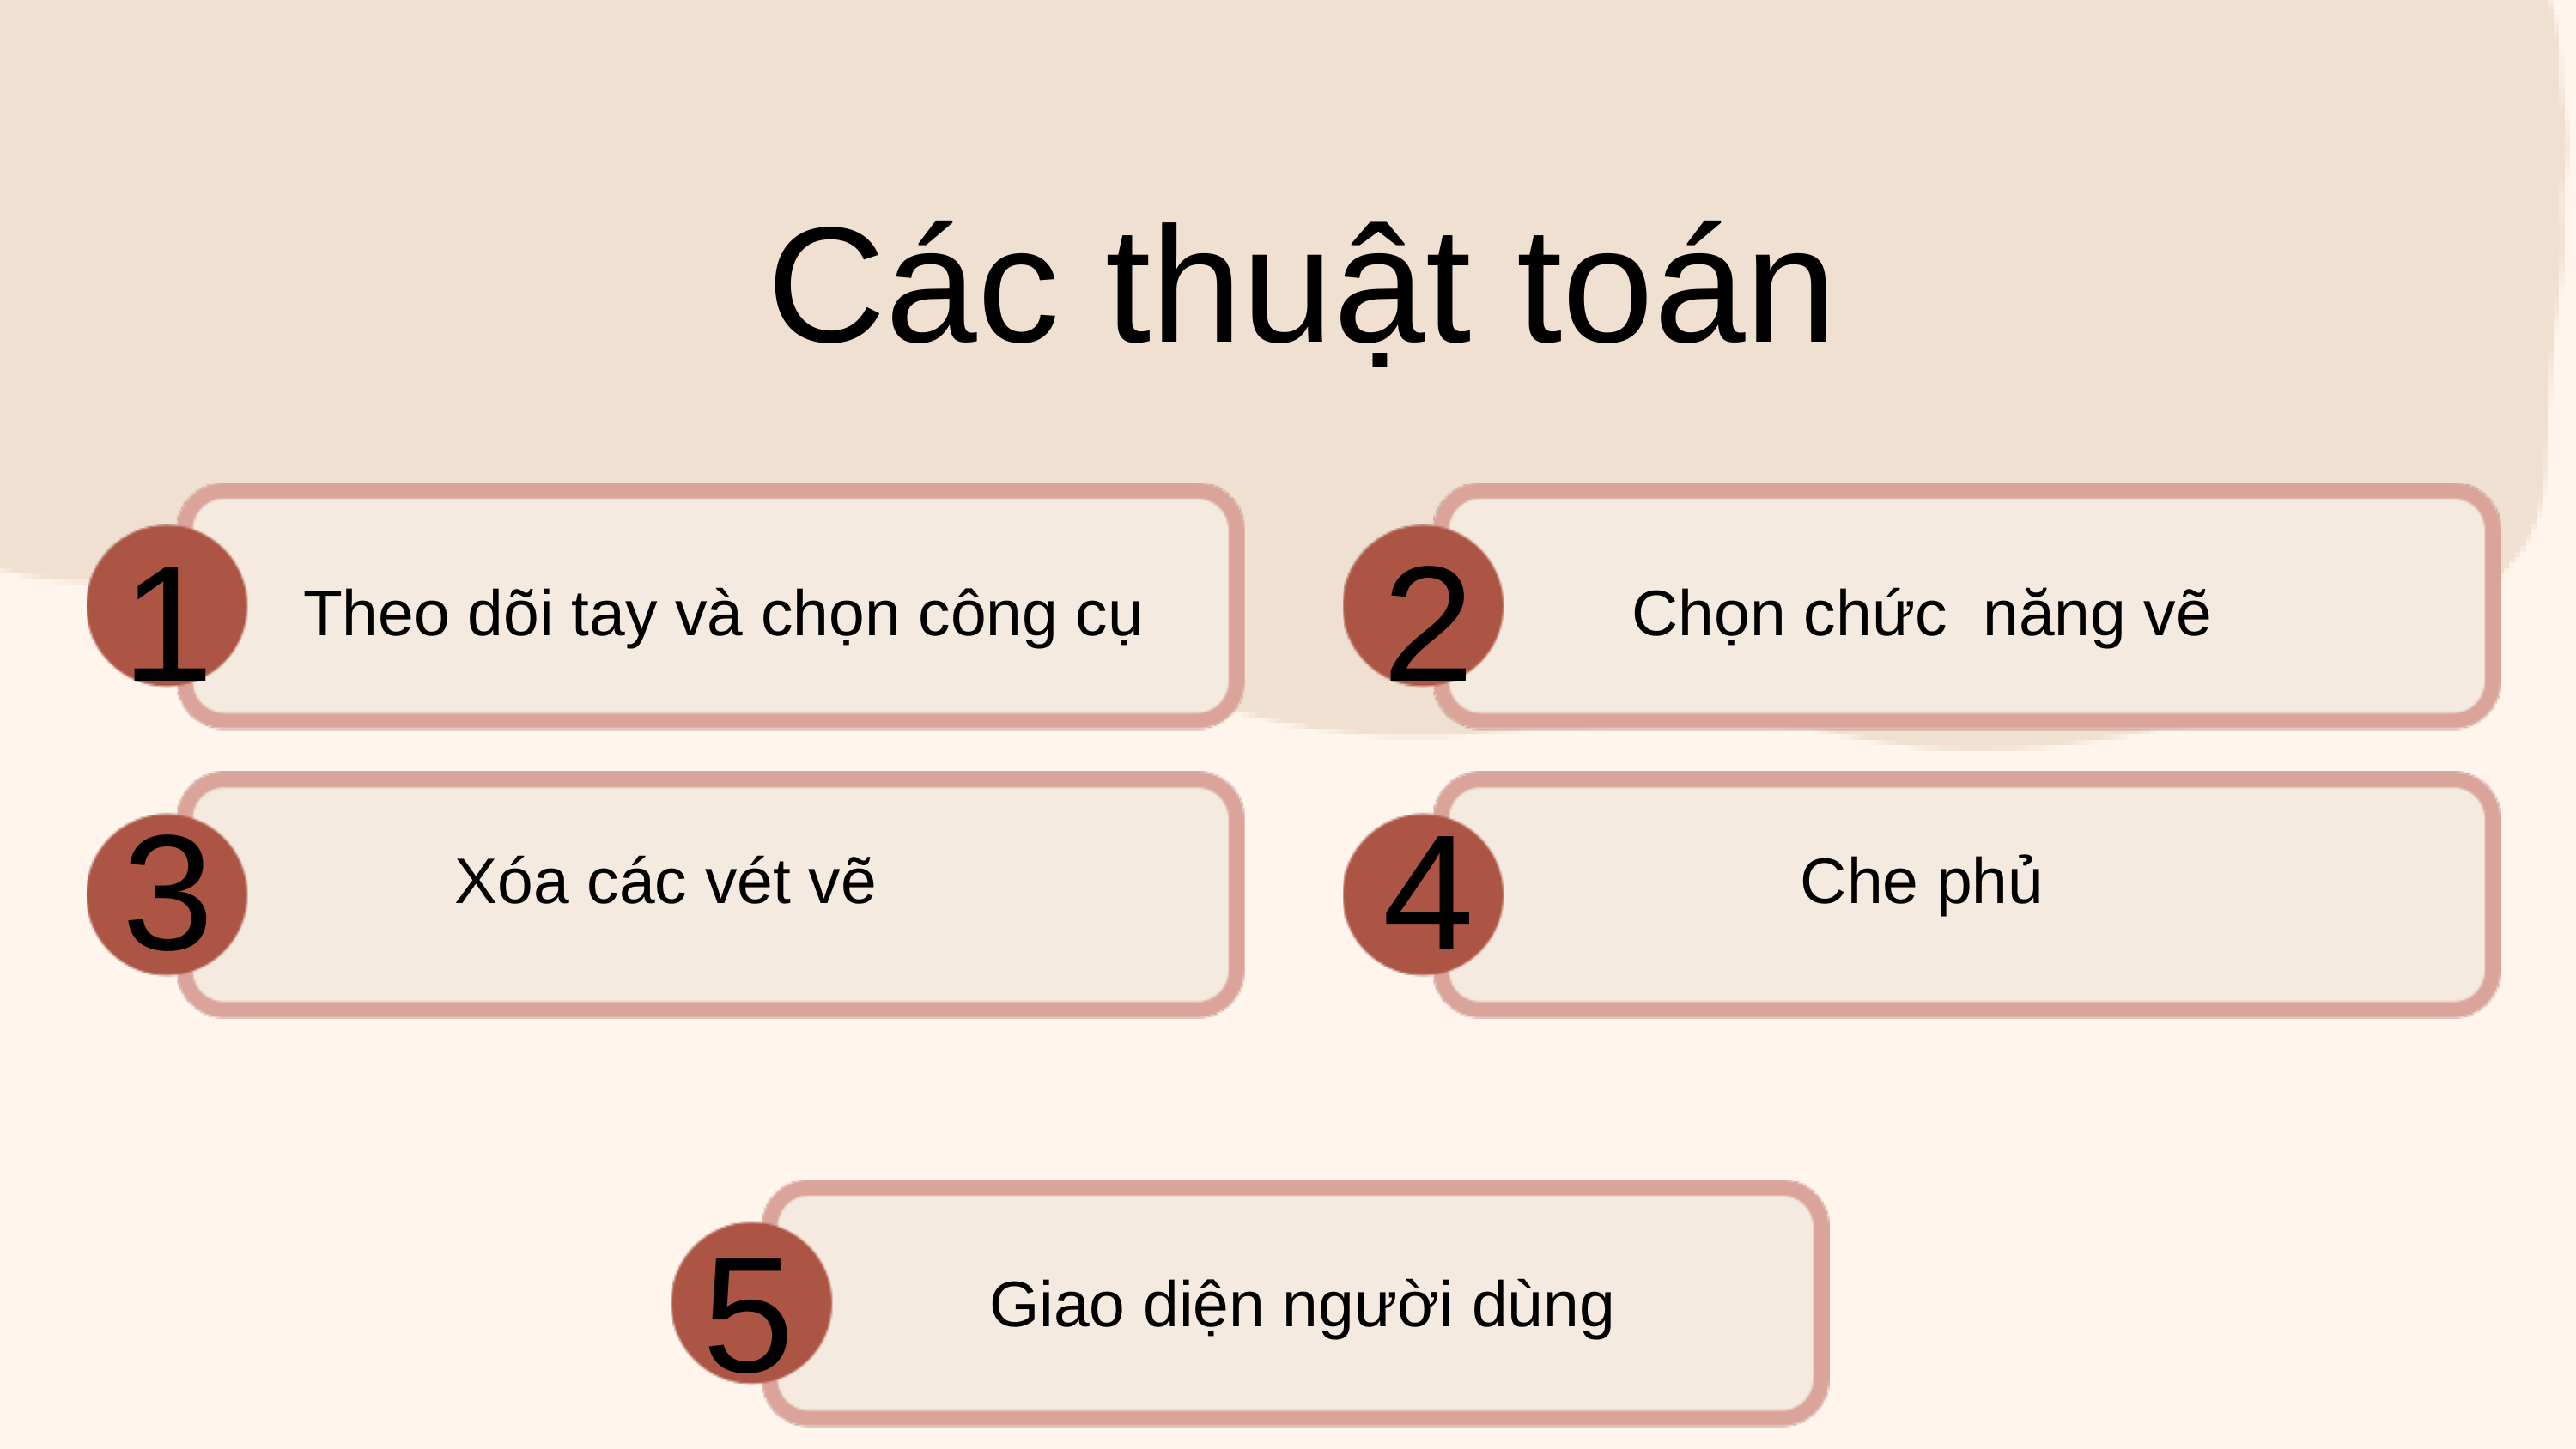

Các thuật toán

1
2
Theo dõi tay và chọn công cụ
Chọn chức  năng vẽ
3
4
Xóa các vét vẽ
Che phủ
5

Giao diện người dùng